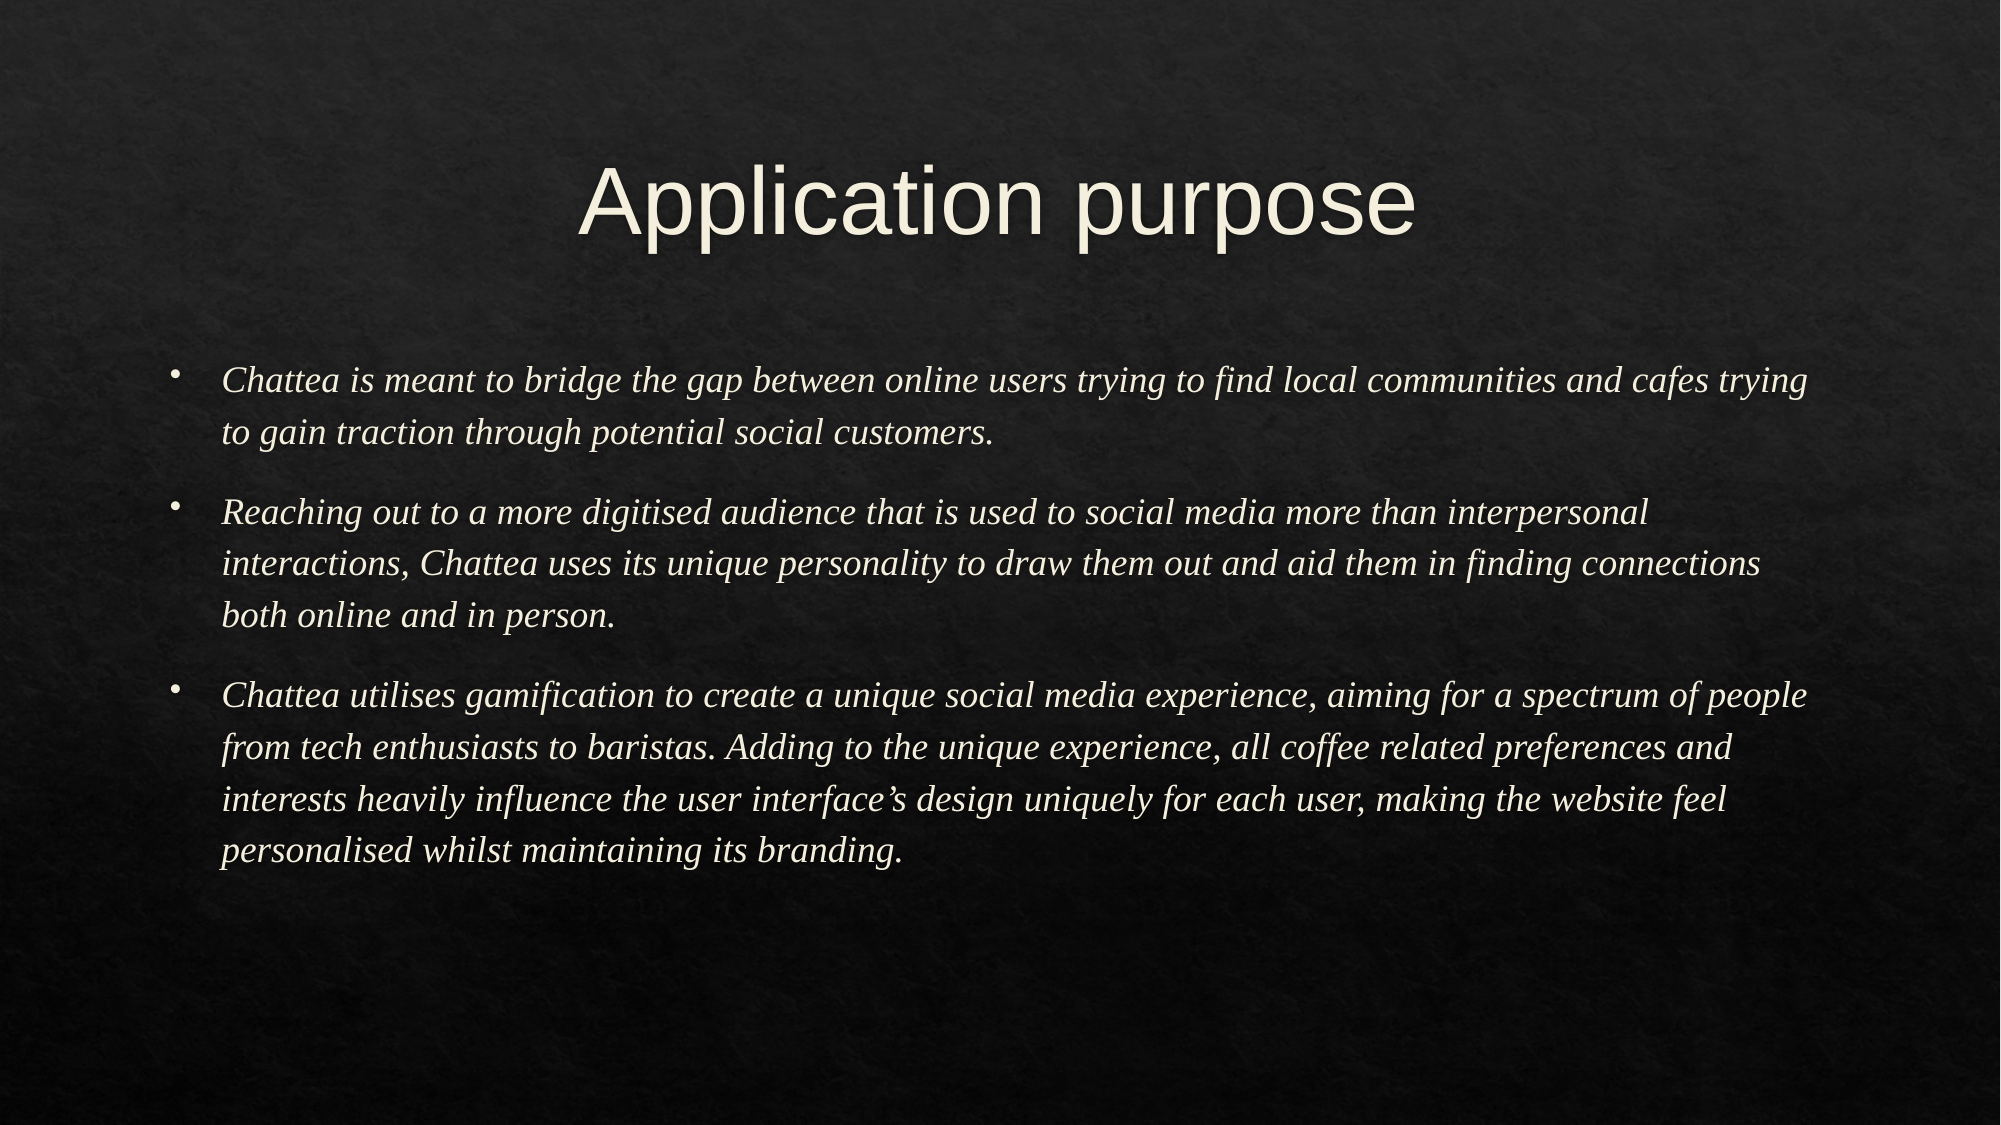

# Application purpose
Chattea is meant to bridge the gap between online users trying to find local communities and cafes trying to gain traction through potential social customers.
Reaching out to a more digitised audience that is used to social media more than interpersonal interactions, Chattea uses its unique personality to draw them out and aid them in finding connections both online and in person.
Chattea utilises gamification to create a unique social media experience, aiming for a spectrum of people from tech enthusiasts to baristas. Adding to the unique experience, all coffee related preferences and interests heavily influence the user interface’s design uniquely for each user, making the website feel personalised whilst maintaining its branding.